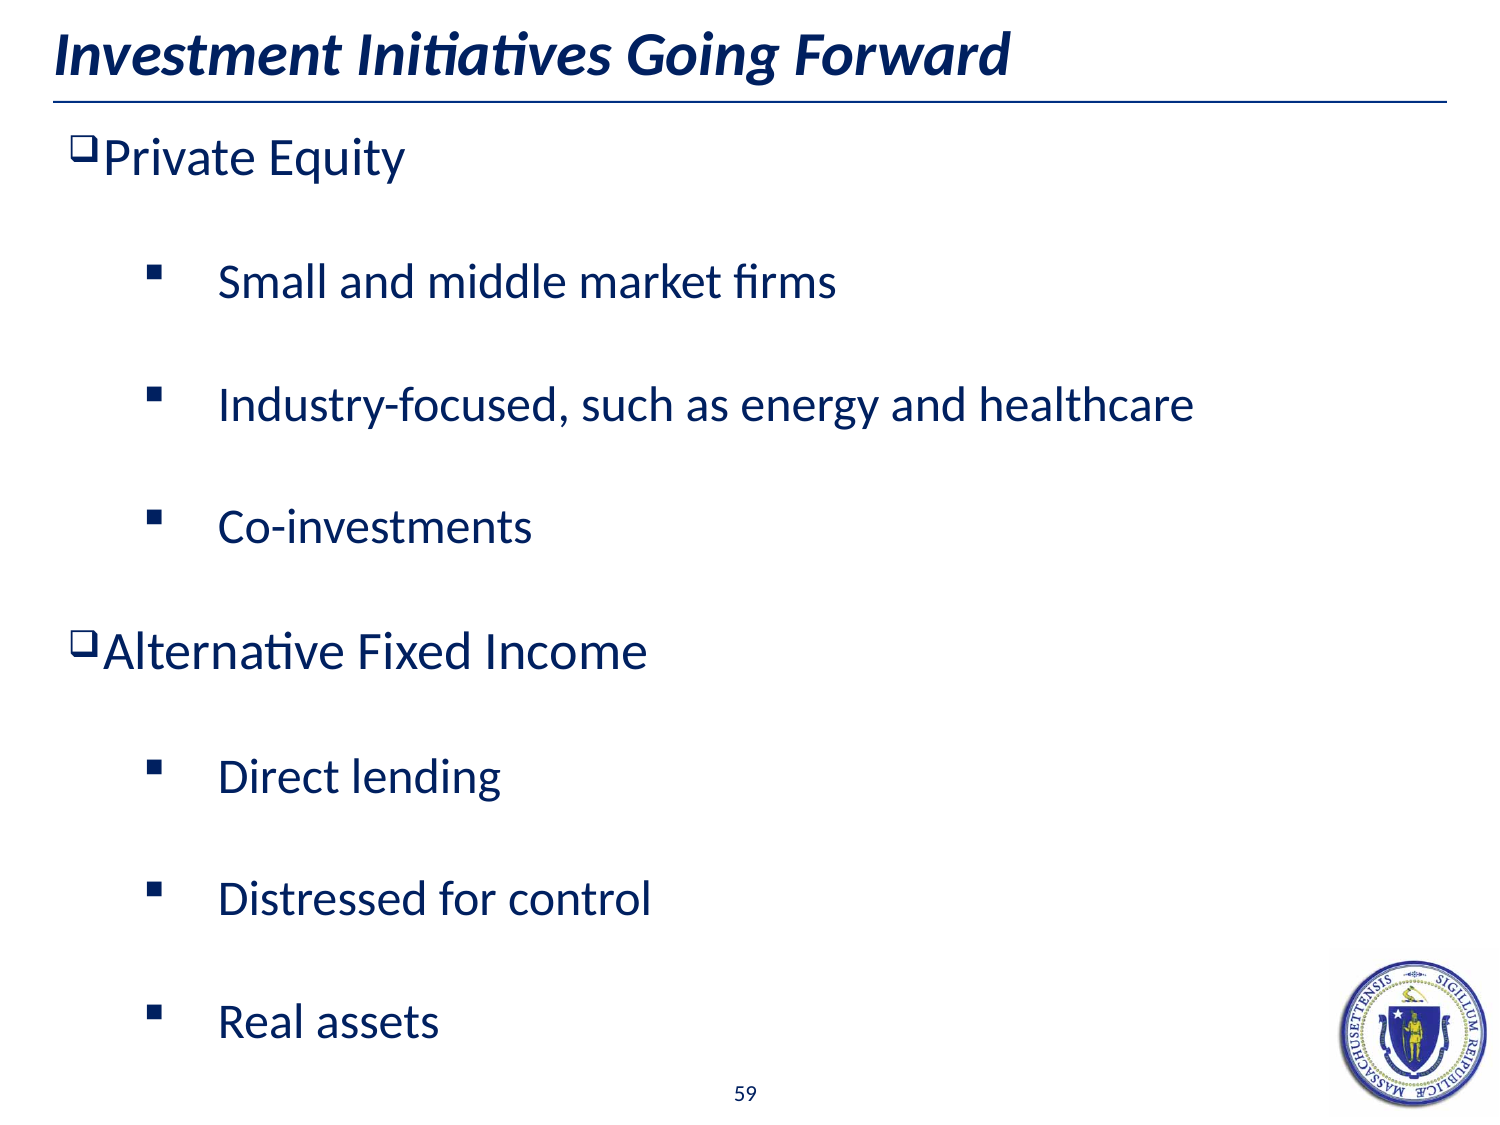

# Investment Initiatives Going Forward
Private Equity
Small and middle market firms
Industry-focused, such as energy and healthcare
Co-investments
Alternative Fixed Income
Direct lending
Distressed for control
Real assets